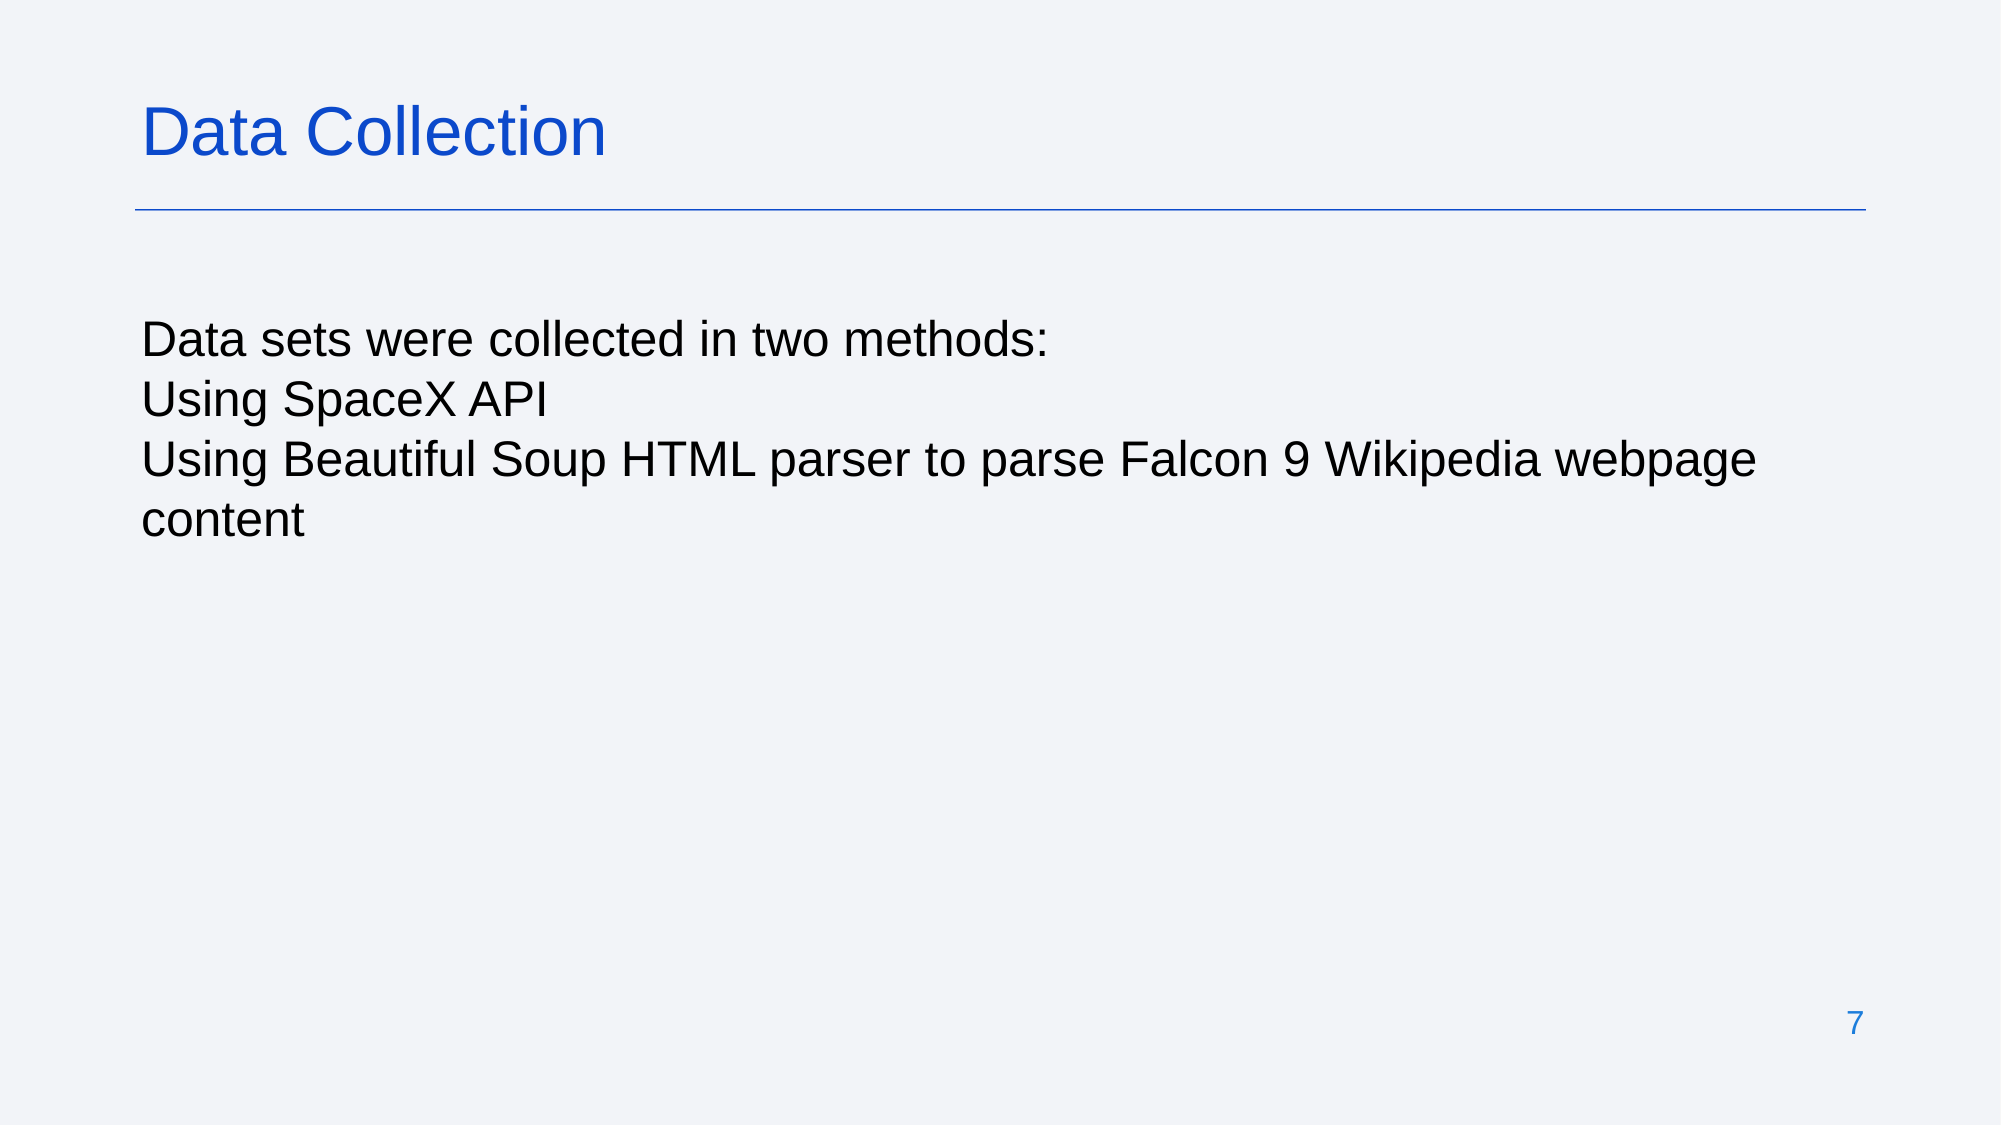

Data Collection
Data sets were collected in two methods:
Using SpaceX API
Using Beautiful Soup HTML parser to parse Falcon 9 Wikipedia webpage content
7